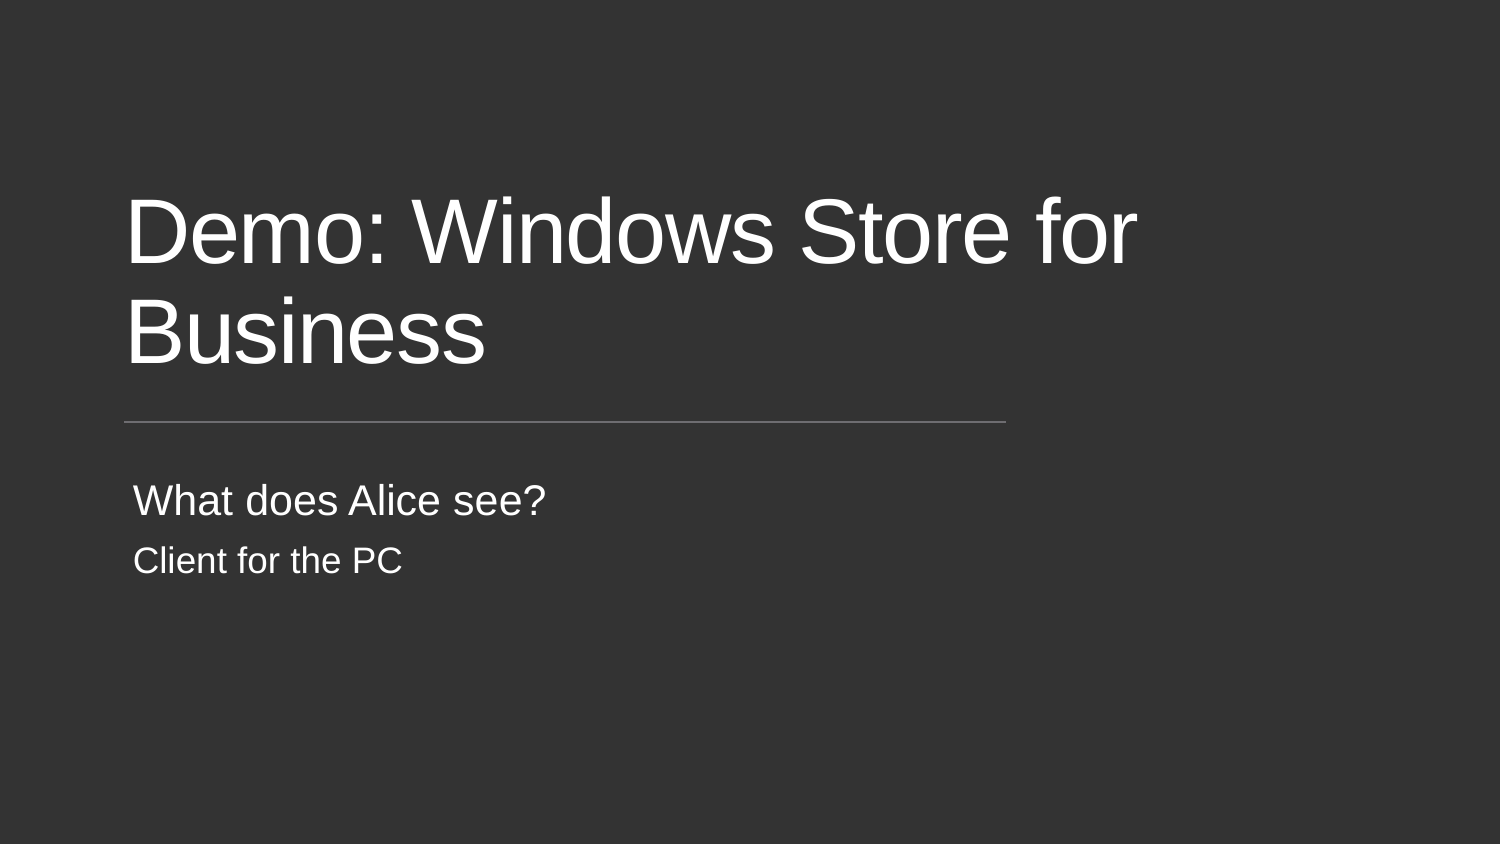

# Demo: Windows Store for Business
What does Alice see?
Client for the PC